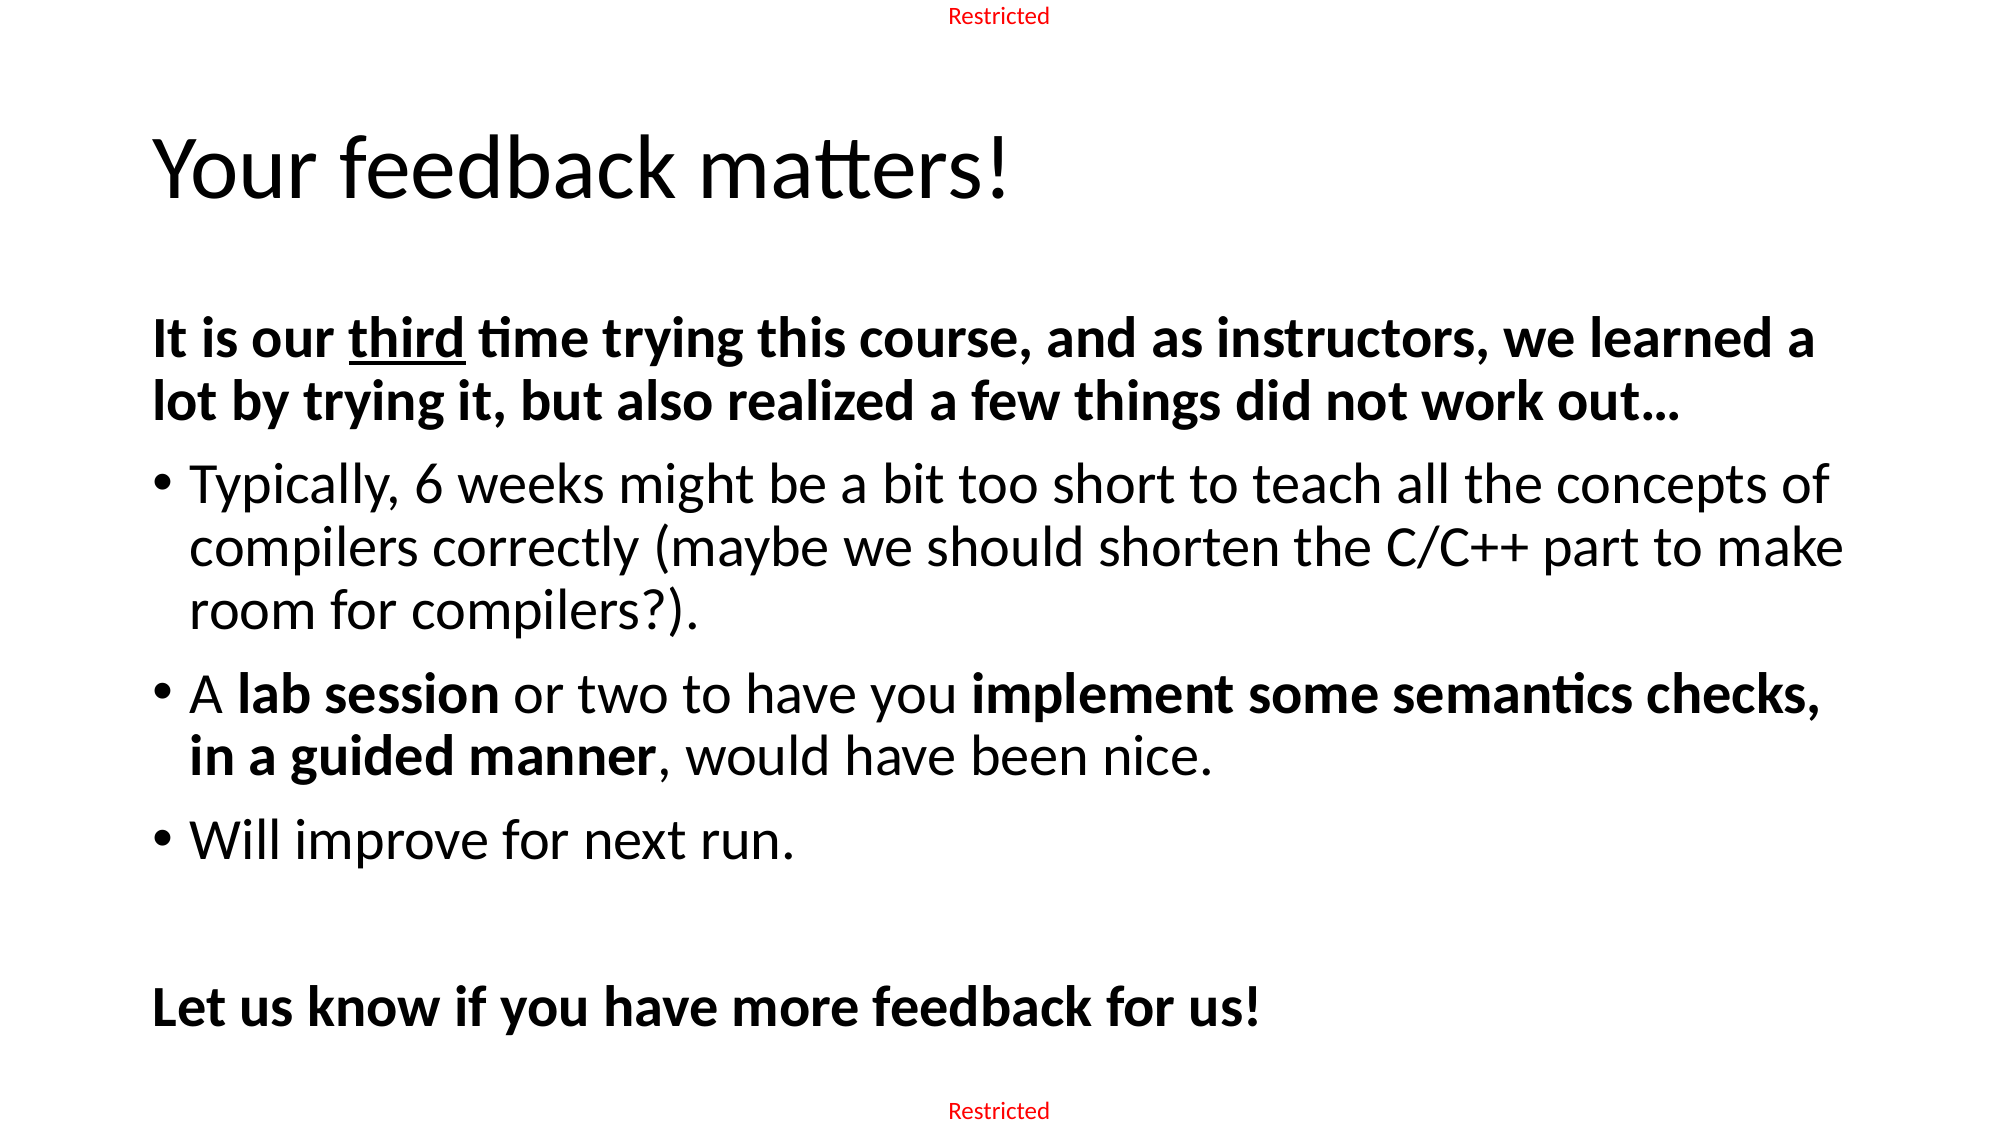

# Your feedback matters!
It is our third time trying this course, and as instructors, we learned a lot by trying it, but also realized a few things did not work out…
Typically, 6 weeks might be a bit too short to teach all the concepts of compilers correctly (maybe we should shorten the C/C++ part to make room for compilers?).
A lab session or two to have you implement some semantics checks, in a guided manner, would have been nice.
Will improve for next run.

Let us know if you have more feedback for us!